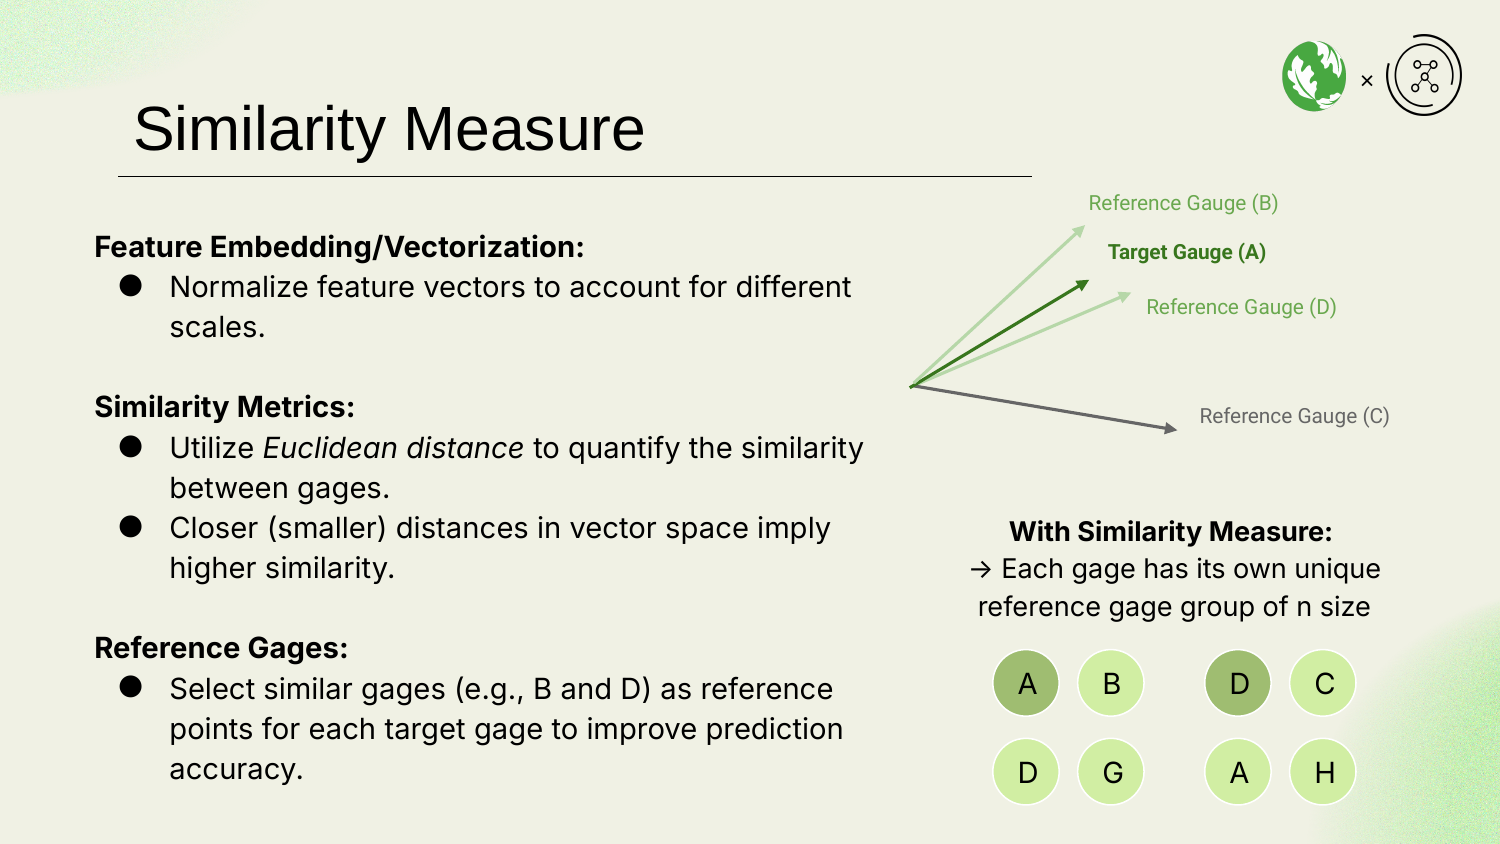

# Similarity Measure
Reference Gauge (B)
Feature Embedding/Vectorization:
Normalize feature vectors to account for different scales.

Similarity Metrics:
Utilize Euclidean distance to quantify the similarity between gages.
Closer (smaller) distances in vector space imply higher similarity.

Reference Gages:
Select similar gages (e.g., B and D) as reference points for each target gage to improve prediction accuracy.
Target Gauge (A)
Reference Gauge (D)
Reference Gauge (C)
With Similarity Measure:
→ Each gage has its own unique reference gage group of n size
A
B
D
C
D
G
A
H